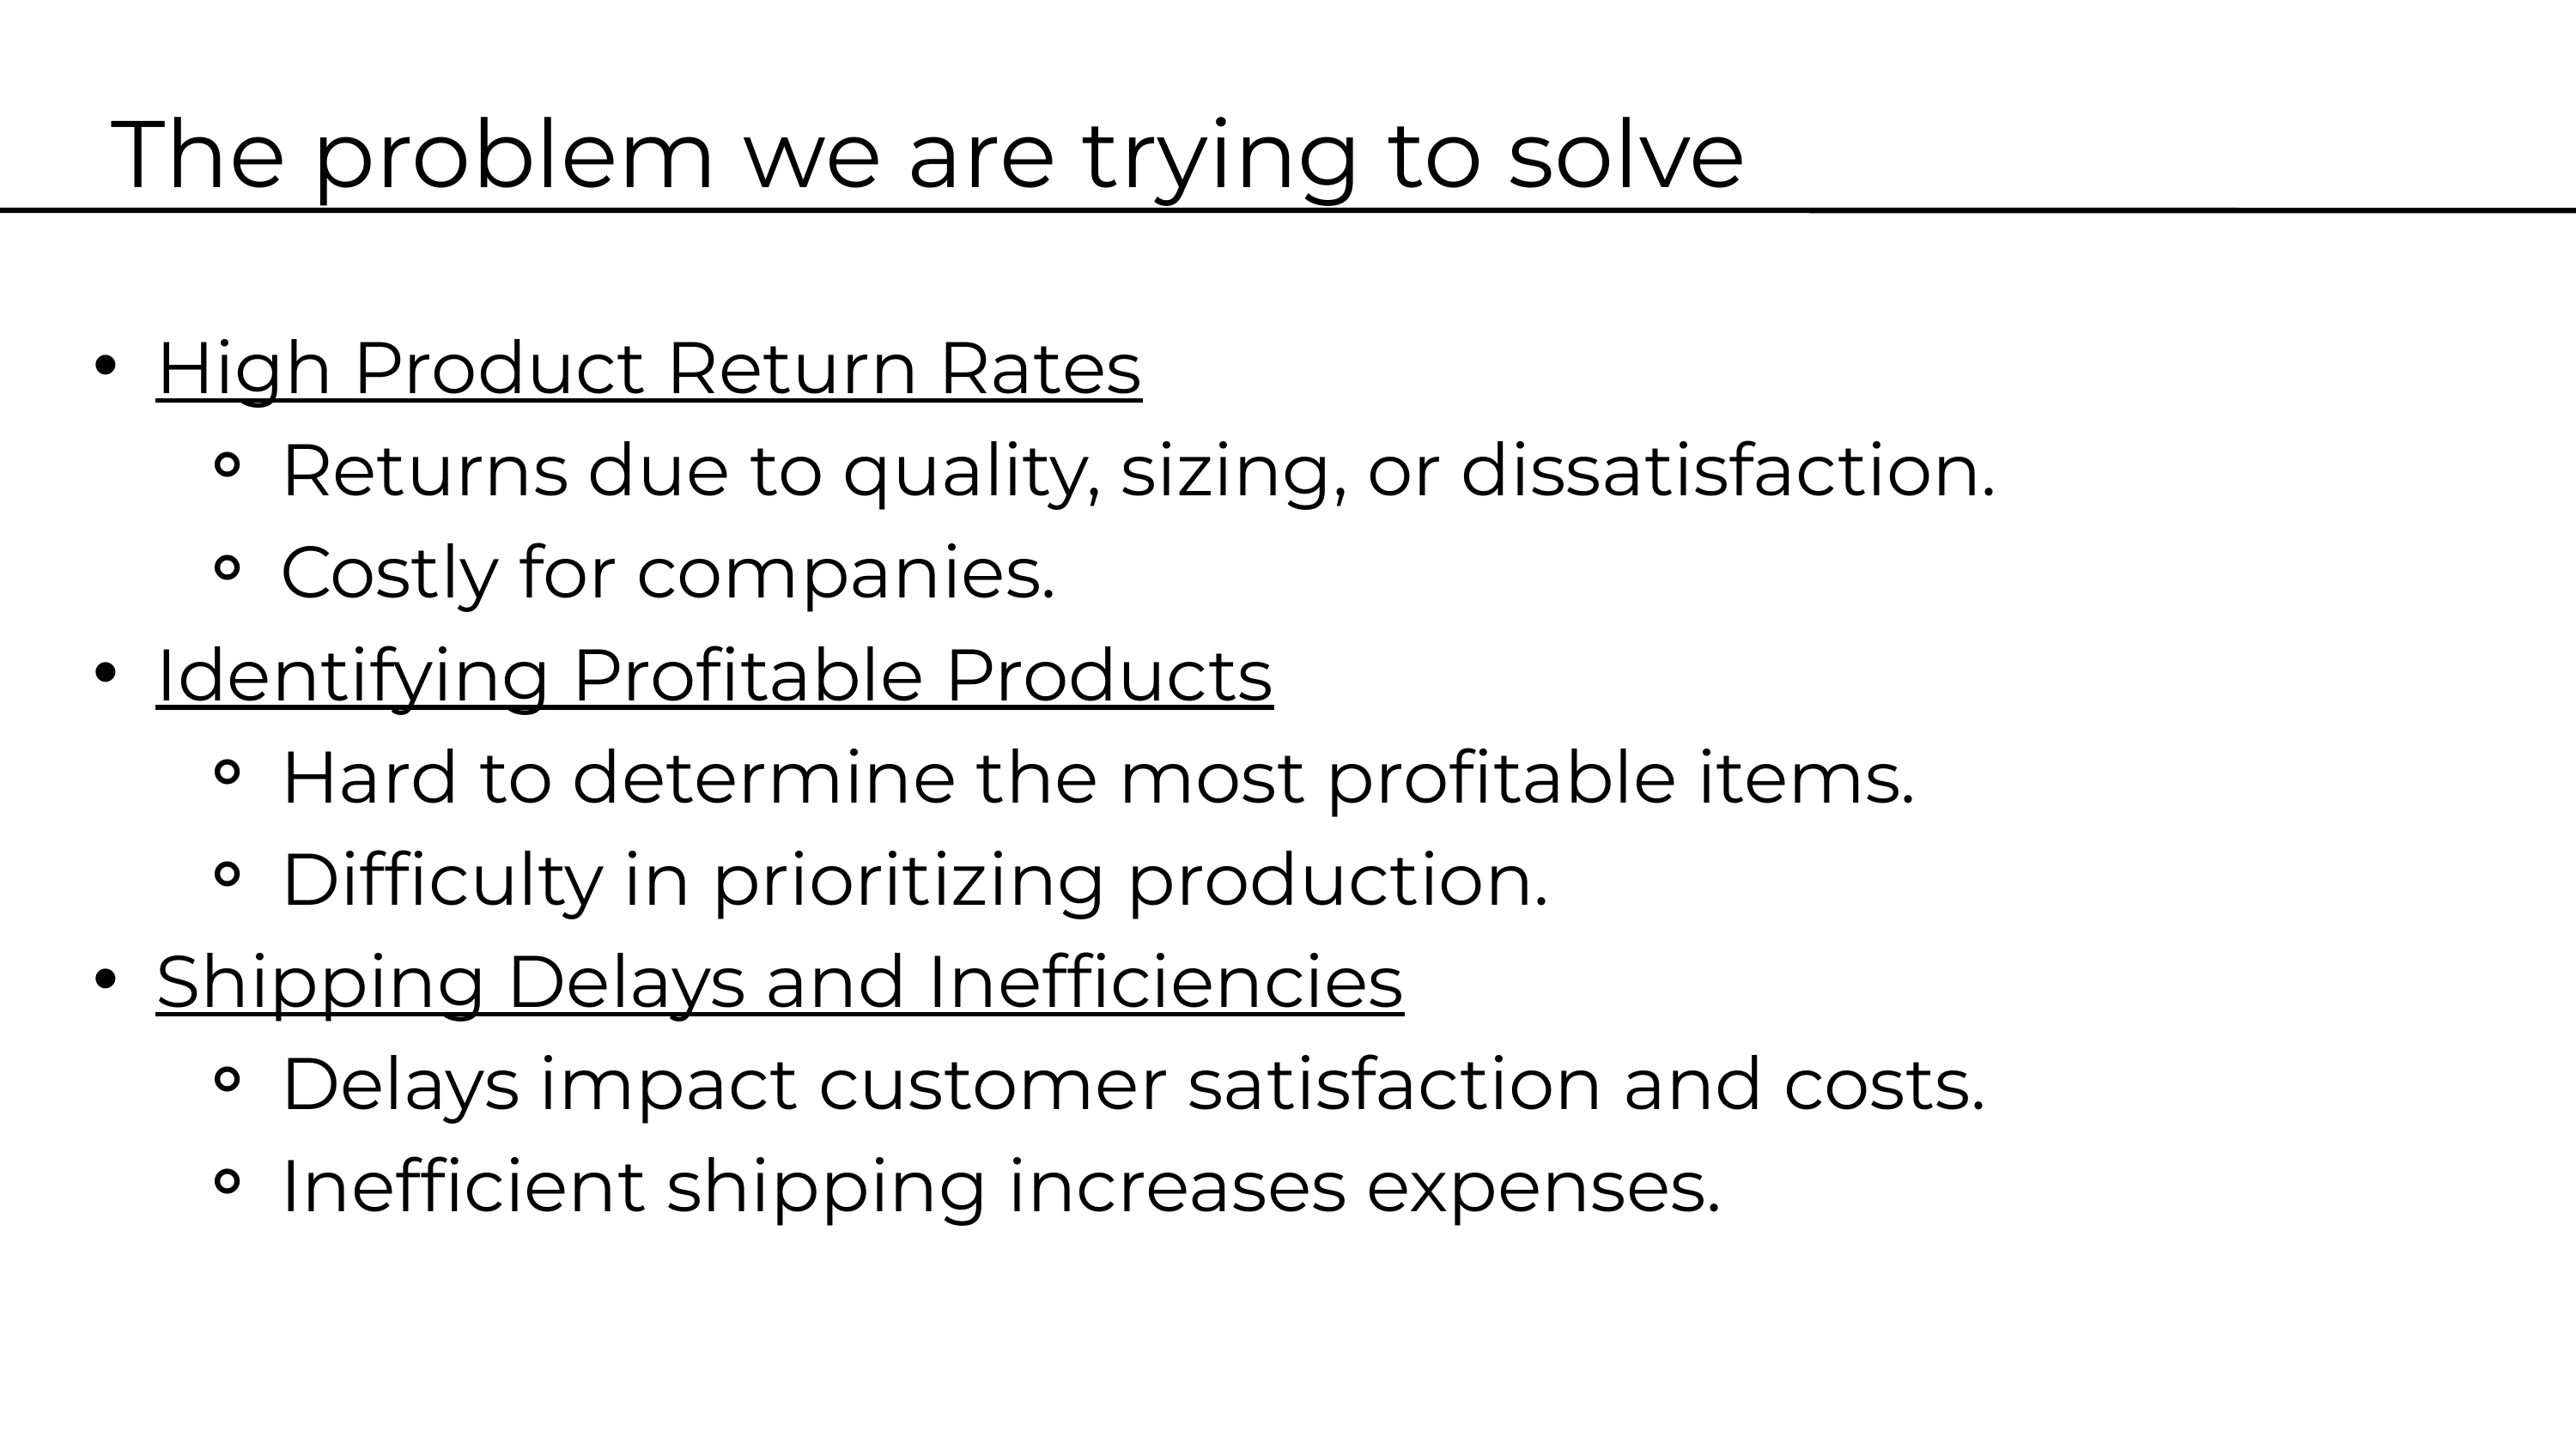

The problem we are trying to solve

High Product Return Rates
Returns due to quality, sizing, or dissatisfaction.
Costly for companies.
Identifying Profitable Products
Hard to determine the most profitable items.
Difficulty in prioritizing production.
Shipping Delays and Inefficiencies
Delays impact customer satisfaction and costs.
Inefficient shipping increases expenses.